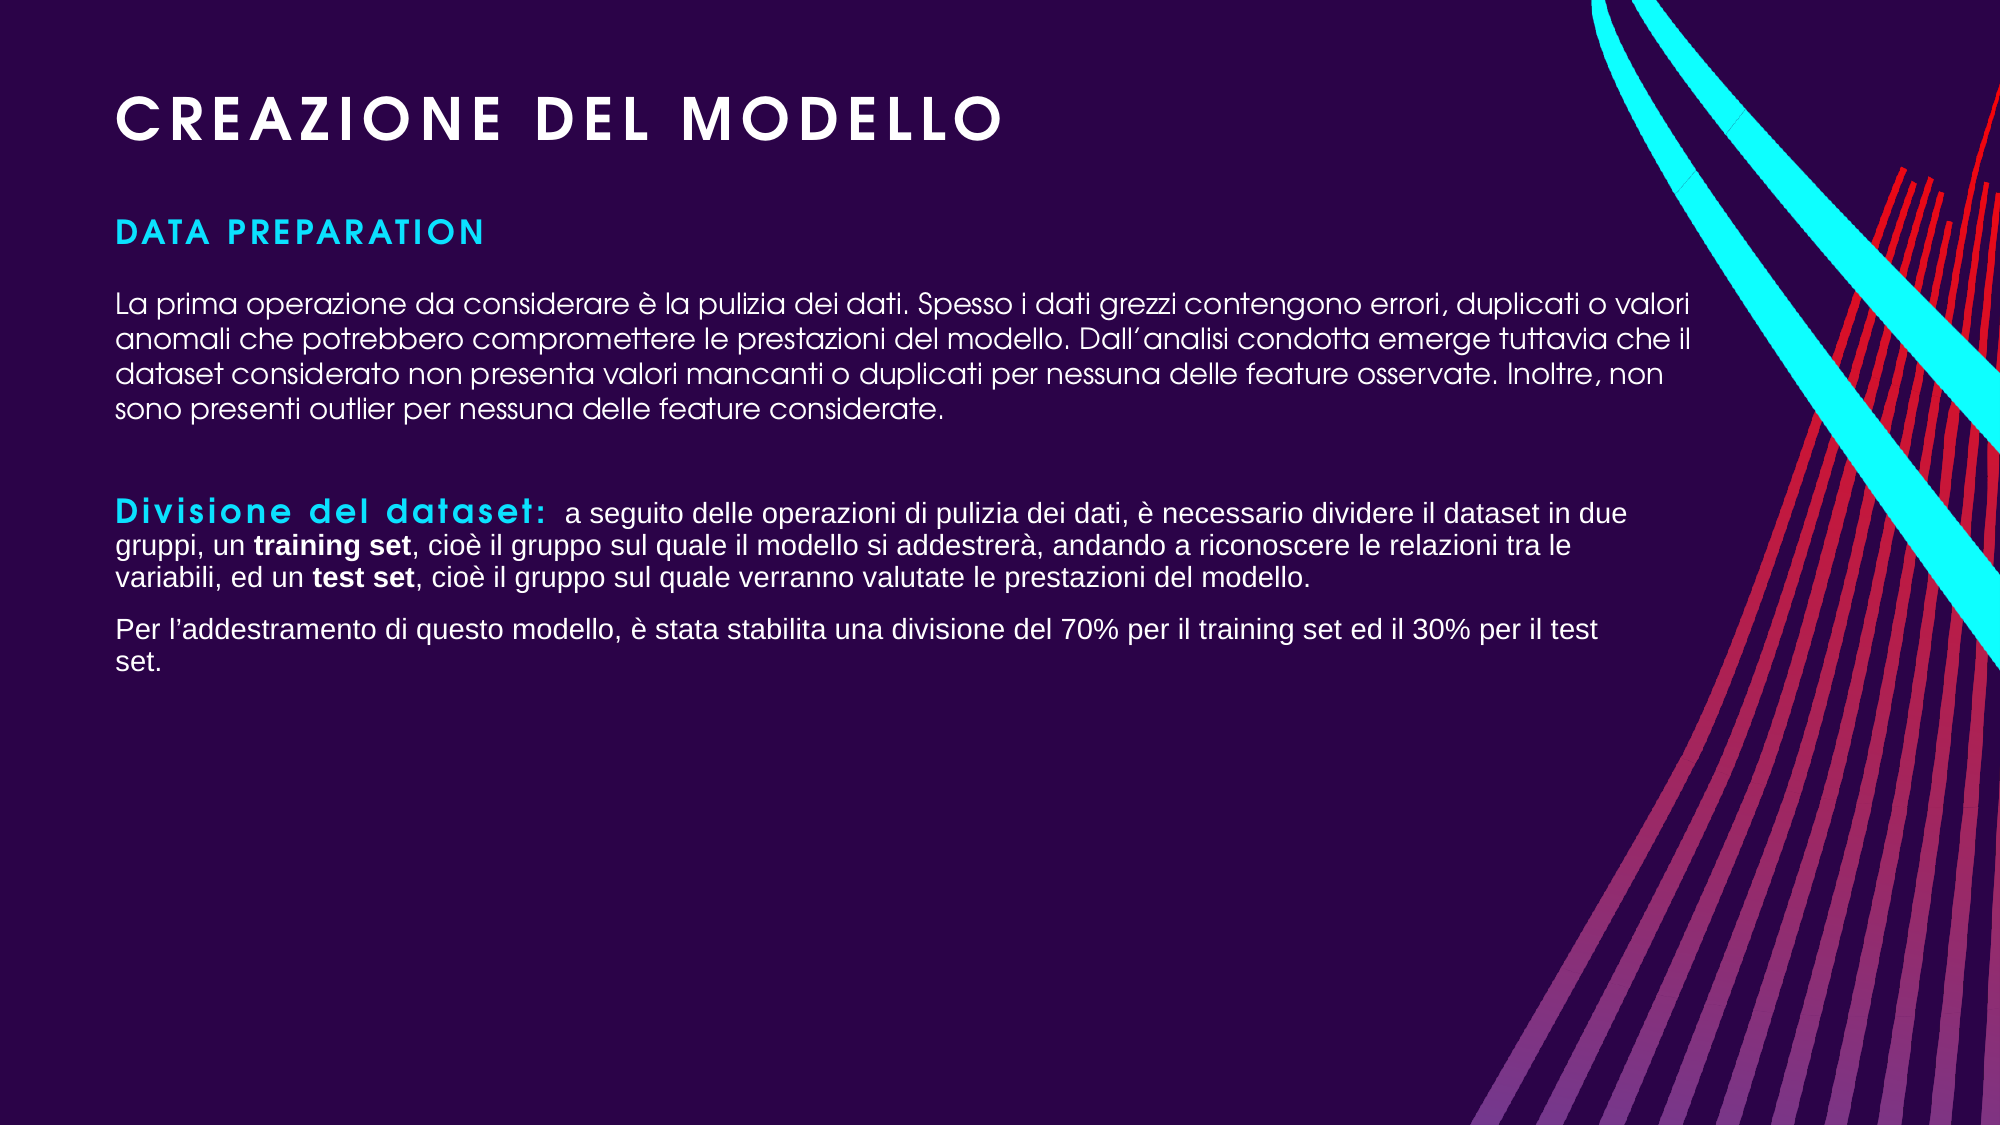

# Creazione del modello
Data preparation
La prima operazione da considerare è la pulizia dei dati. Spesso i dati grezzi contengono errori, duplicati o valori anomali che potrebbero compromettere le prestazioni del modello. Dall’analisi condotta emerge tuttavia che il dataset considerato non presenta valori mancanti o duplicati per nessuna delle feature osservate. Inoltre, non sono presenti outlier per nessuna delle feature considerate.

Divisione del dataset: a seguito delle operazioni di pulizia dei dati, è necessario dividere il dataset in due gruppi, un training set, cioè il gruppo sul quale il modello si addestrerà, andando a riconoscere le relazioni tra le variabili, ed un test set, cioè il gruppo sul quale verranno valutate le prestazioni del modello.
Per l’addestramento di questo modello, è stata stabilita una divisione del 70% per il training set ed il 30% per il test set.